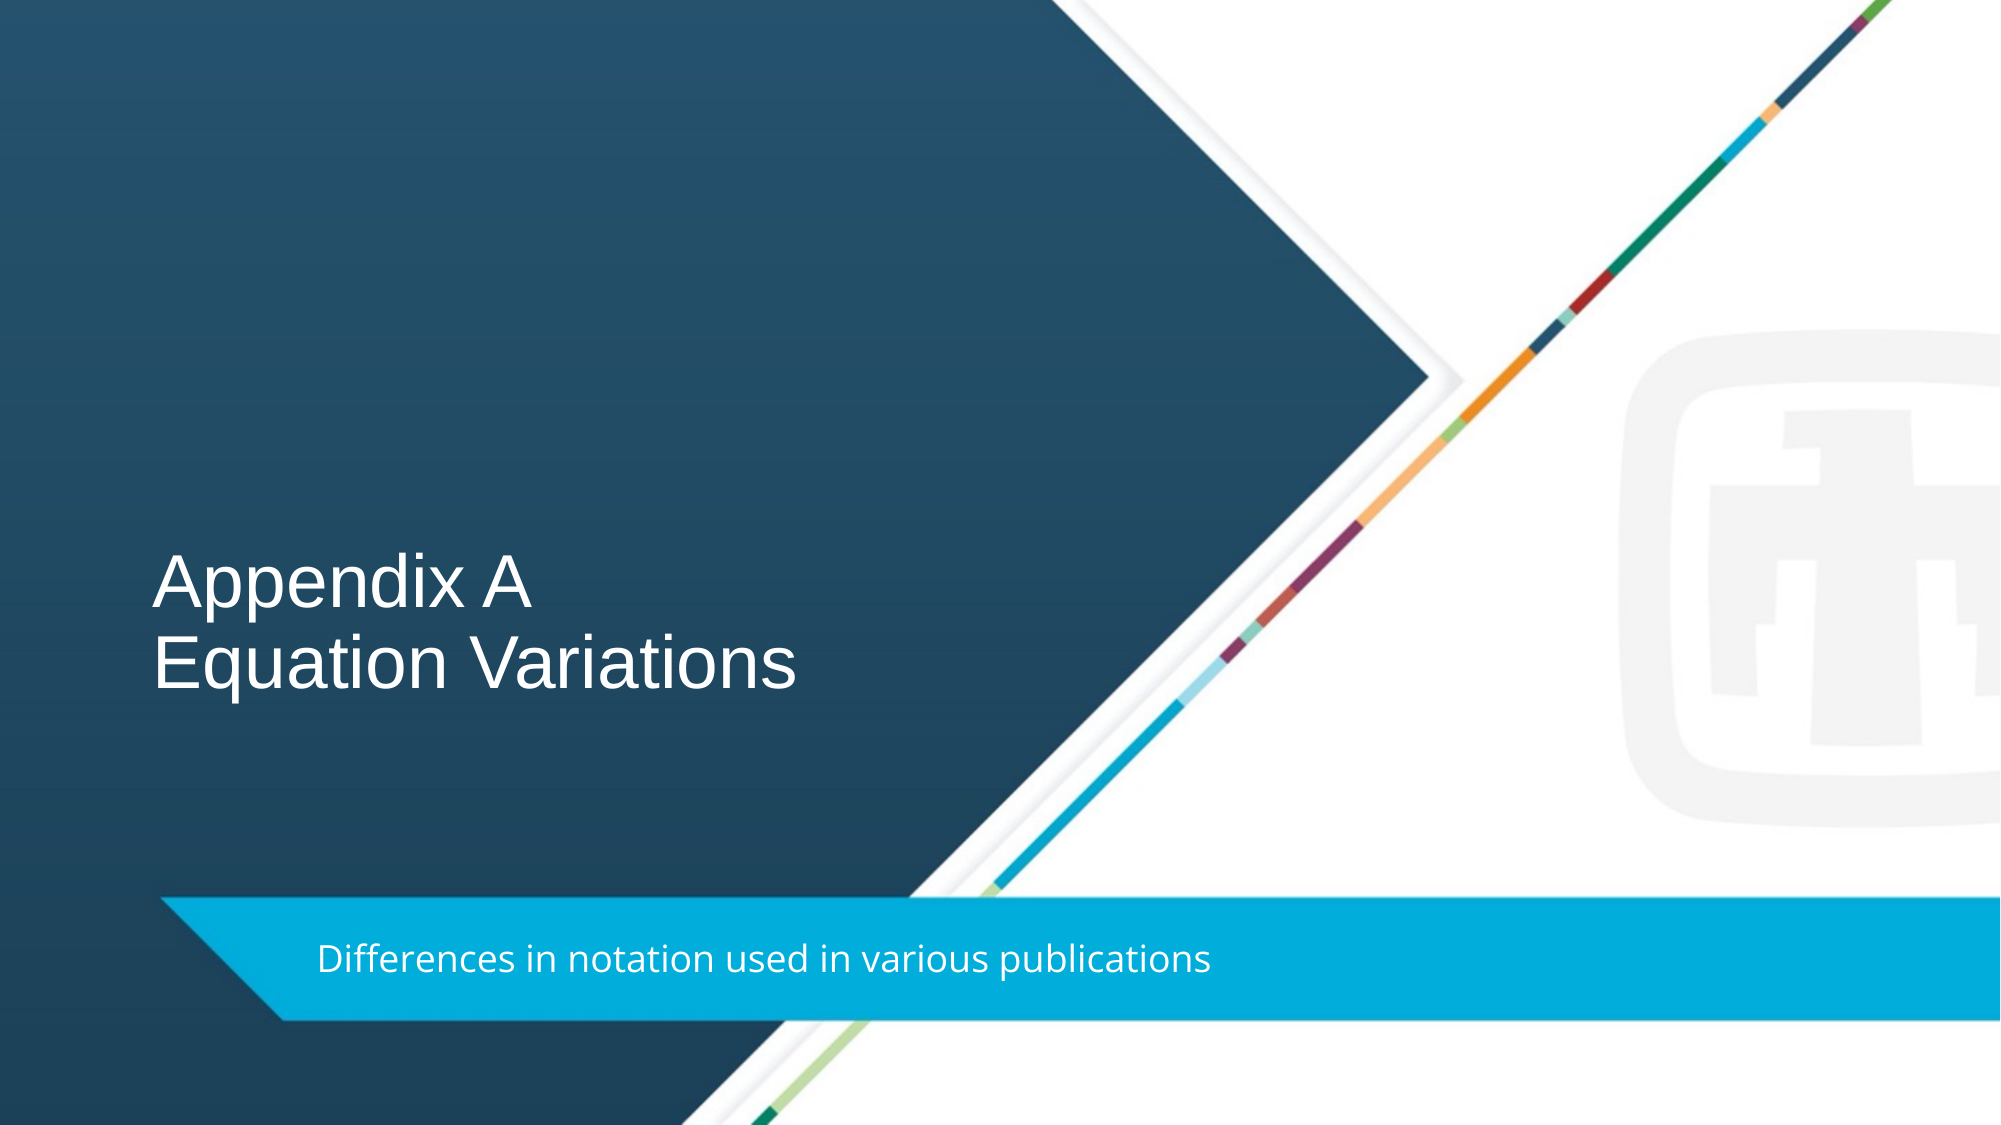

# Appendix A Equation Variations
Differences in notation used in various publications